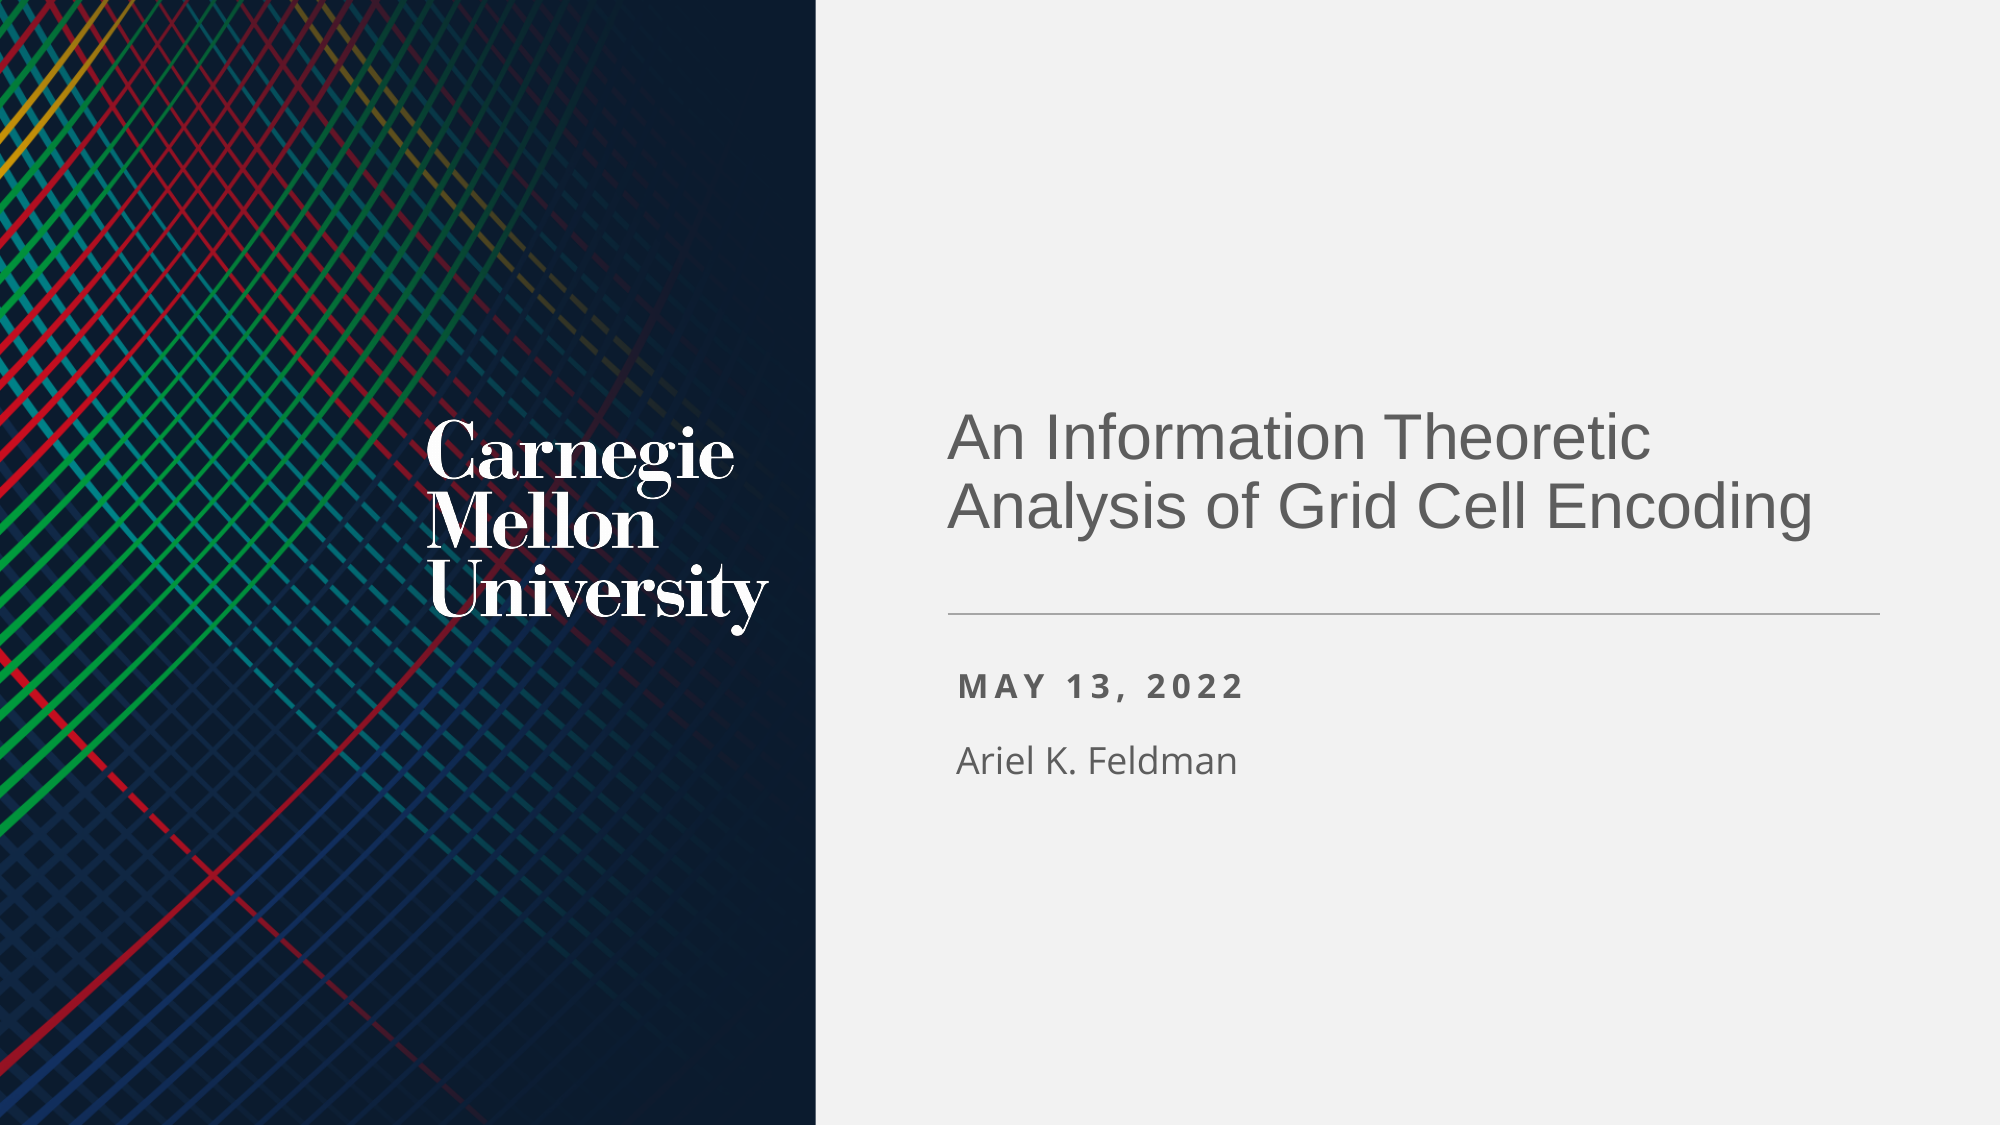

An Information Theoretic Analysis of Grid Cell Encoding
May 13, 2022
Ariel K. Feldman